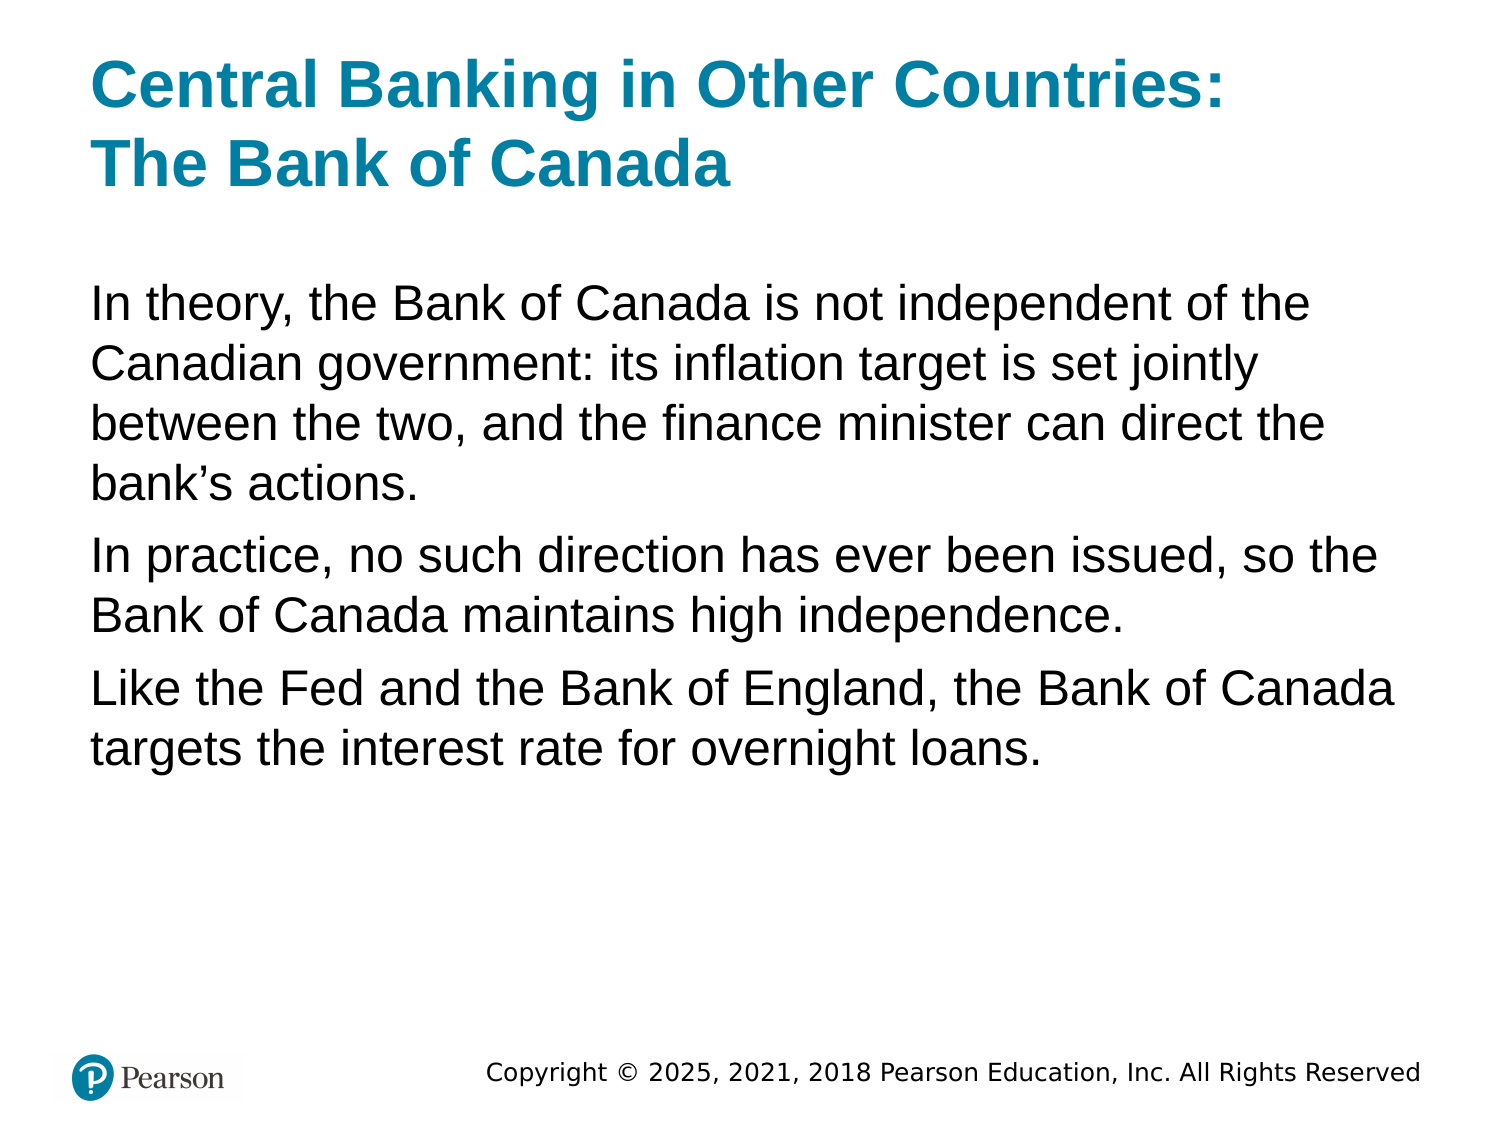

# Central Banking in Other Countries: The Bank of Canada
In theory, the Bank of Canada is not independent of the Canadian government: its inflation target is set jointly between the two, and the finance minister can direct the bank’s actions.
In practice, no such direction has ever been issued, so the Bank of Canada maintains high independence.
Like the Fed and the Bank of England, the Bank of Canada targets the interest rate for overnight loans.